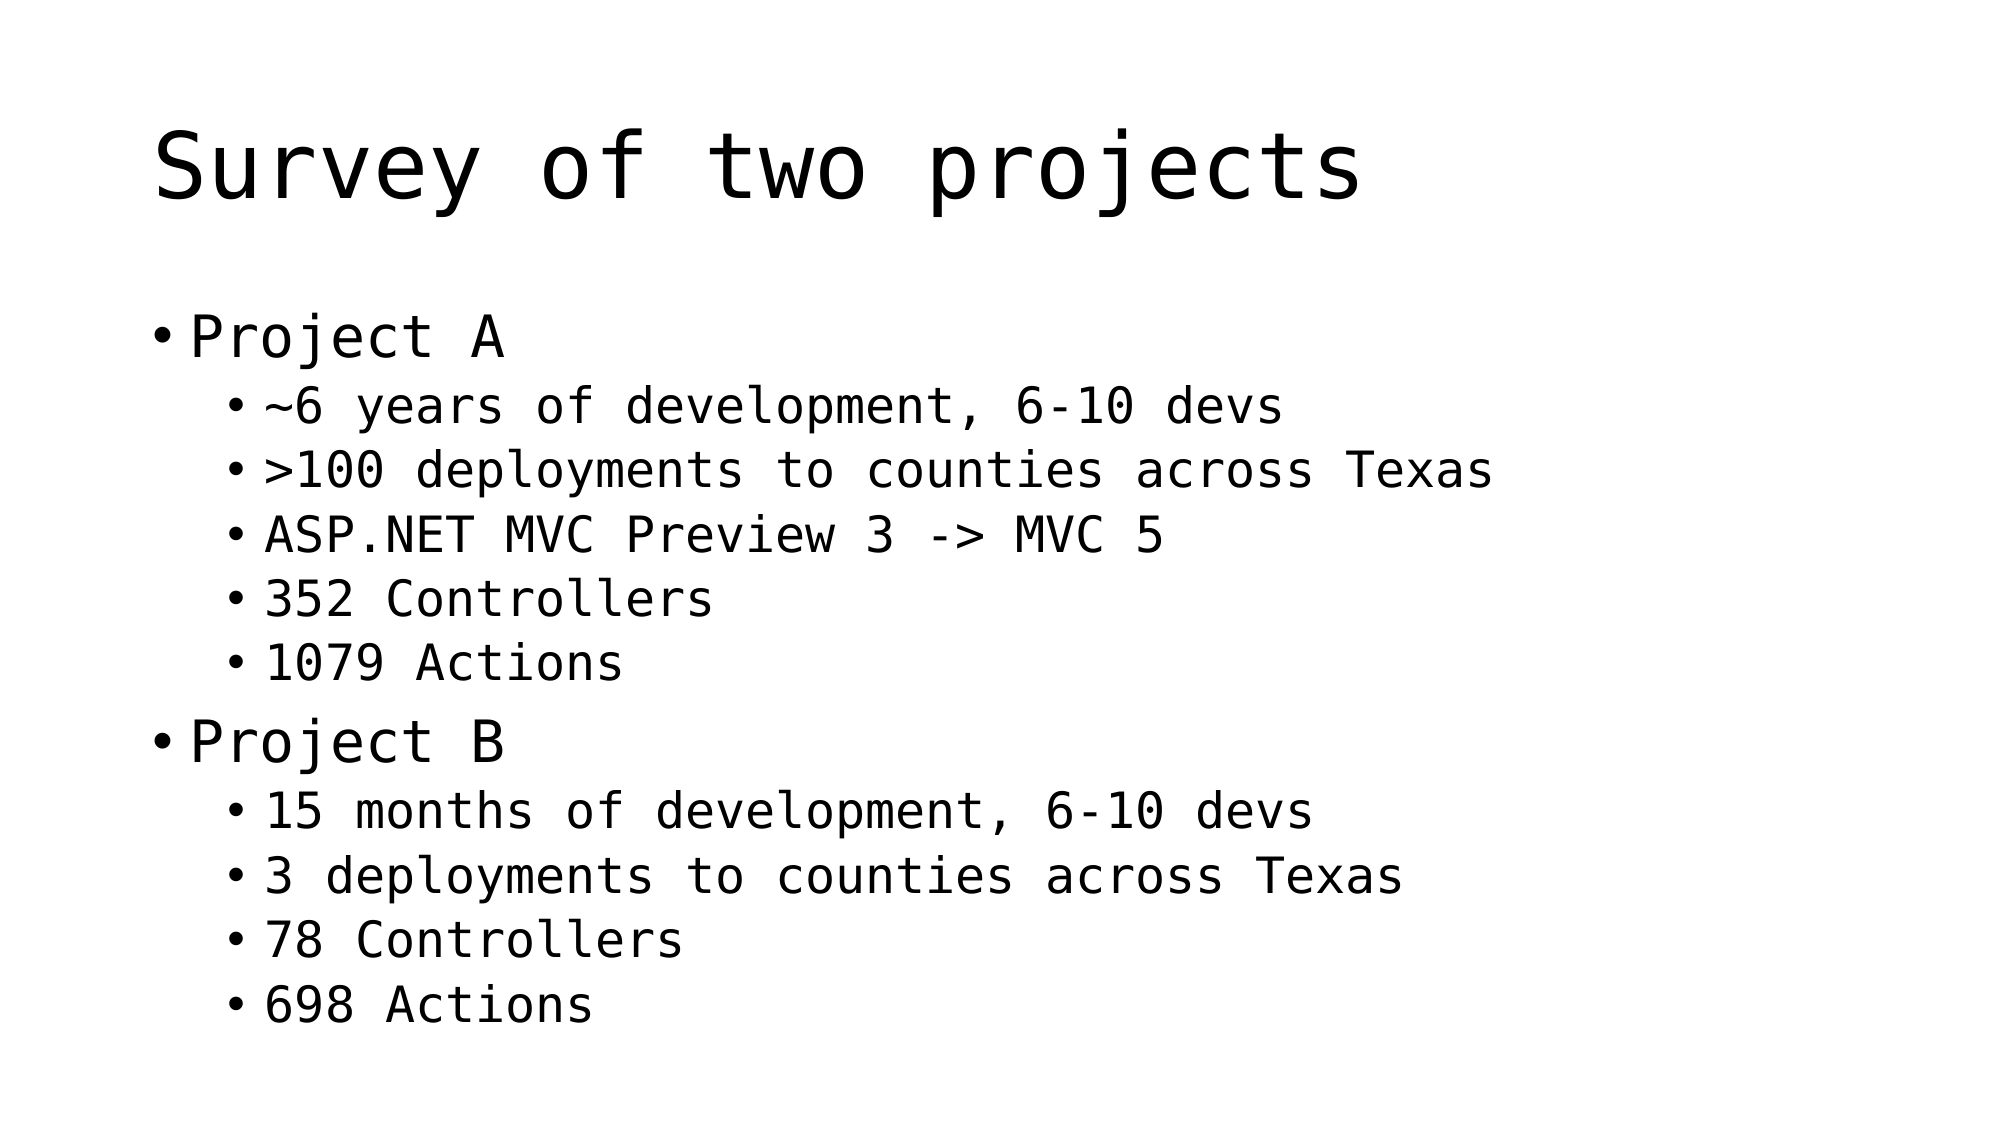

# Survey of two projects
Project A
~6 years of development, 6-10 devs
>100 deployments to counties across Texas
ASP.NET MVC Preview 3 -> MVC 5
352 Controllers
1079 Actions
Project B
15 months of development, 6-10 devs
3 deployments to counties across Texas
78 Controllers
698 Actions